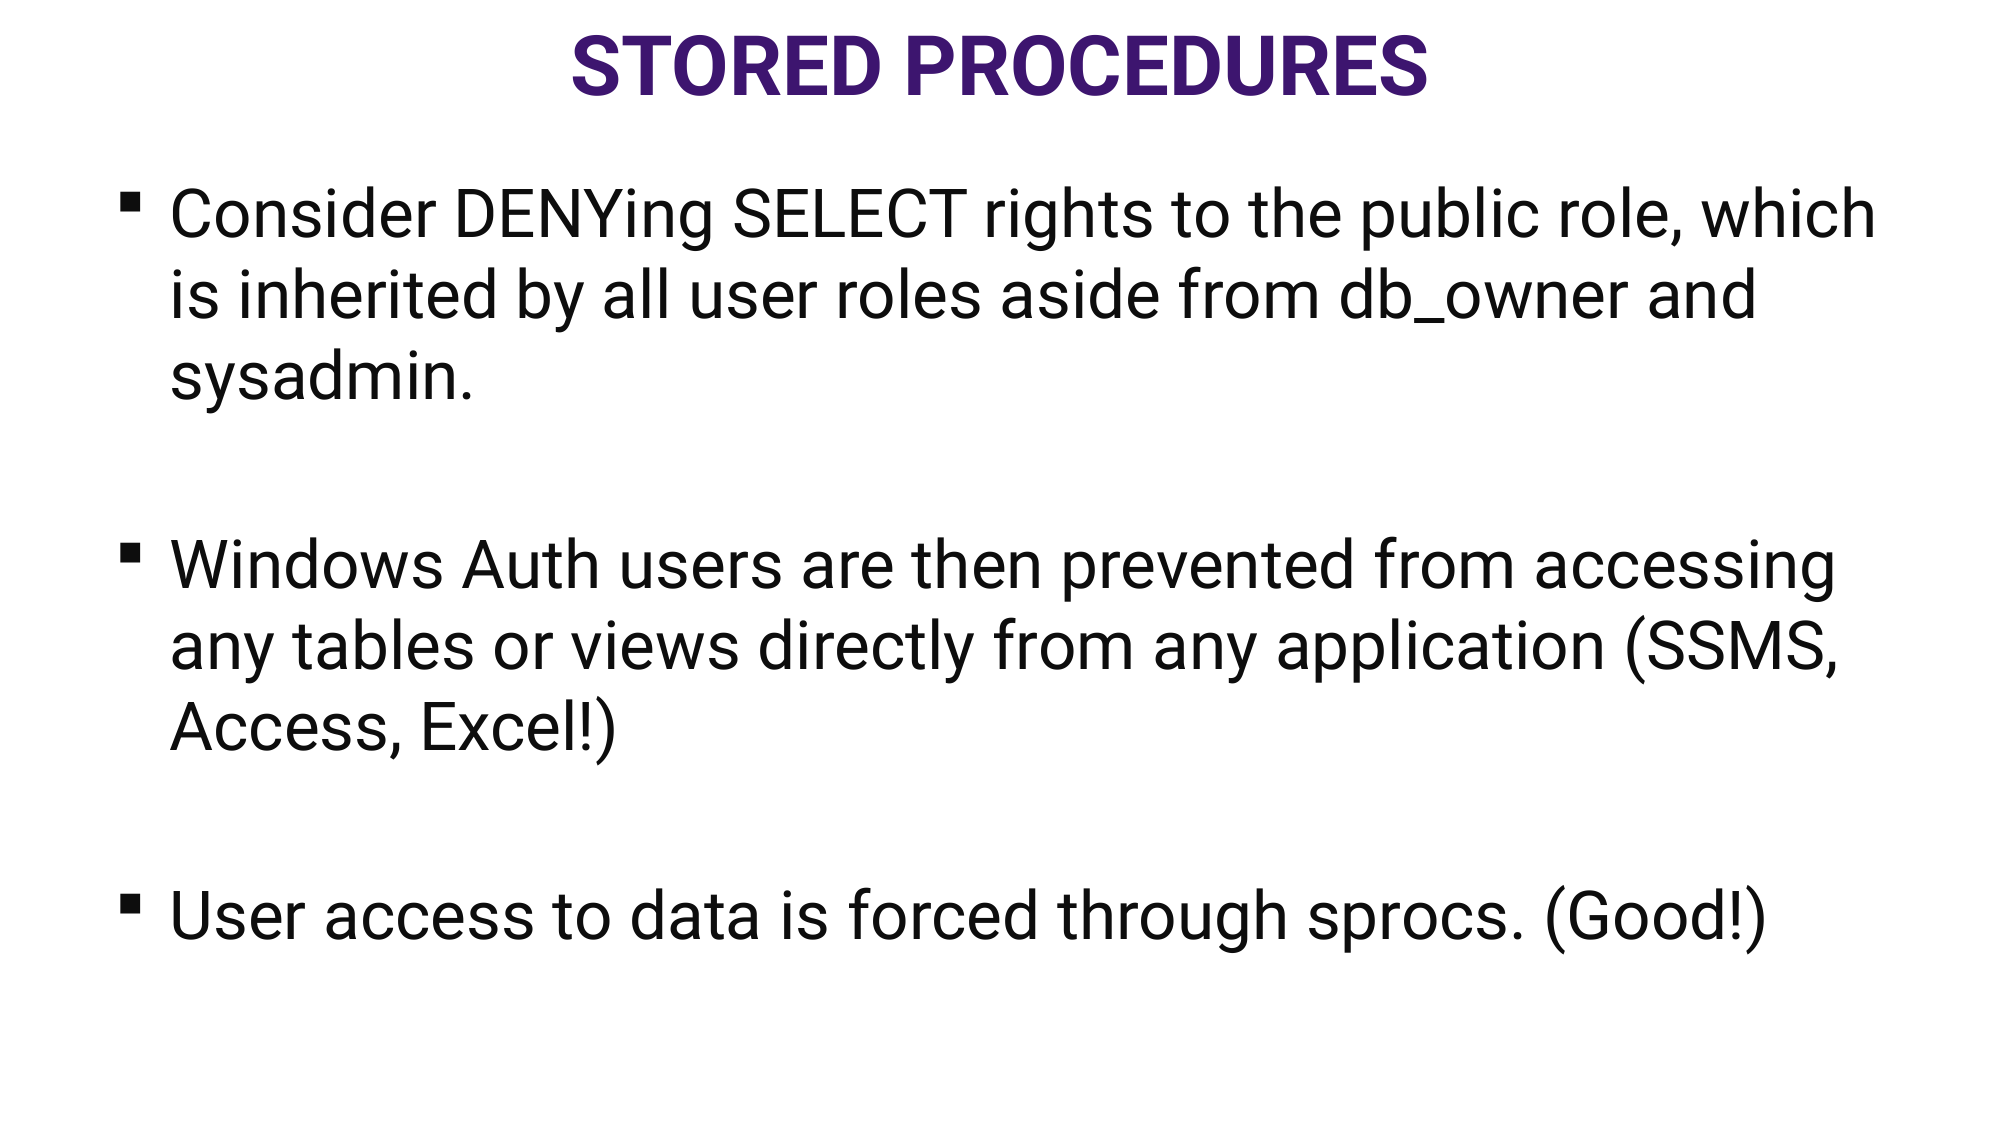

# Stored procedures
Consider DENYing SELECT rights to the public role, which is inherited by all user roles aside from db_owner and sysadmin.

Windows Auth users are then prevented from accessing any tables or views directly from any application (SSMS, Access, Excel!)

User access to data is forced through sprocs. (Good!)